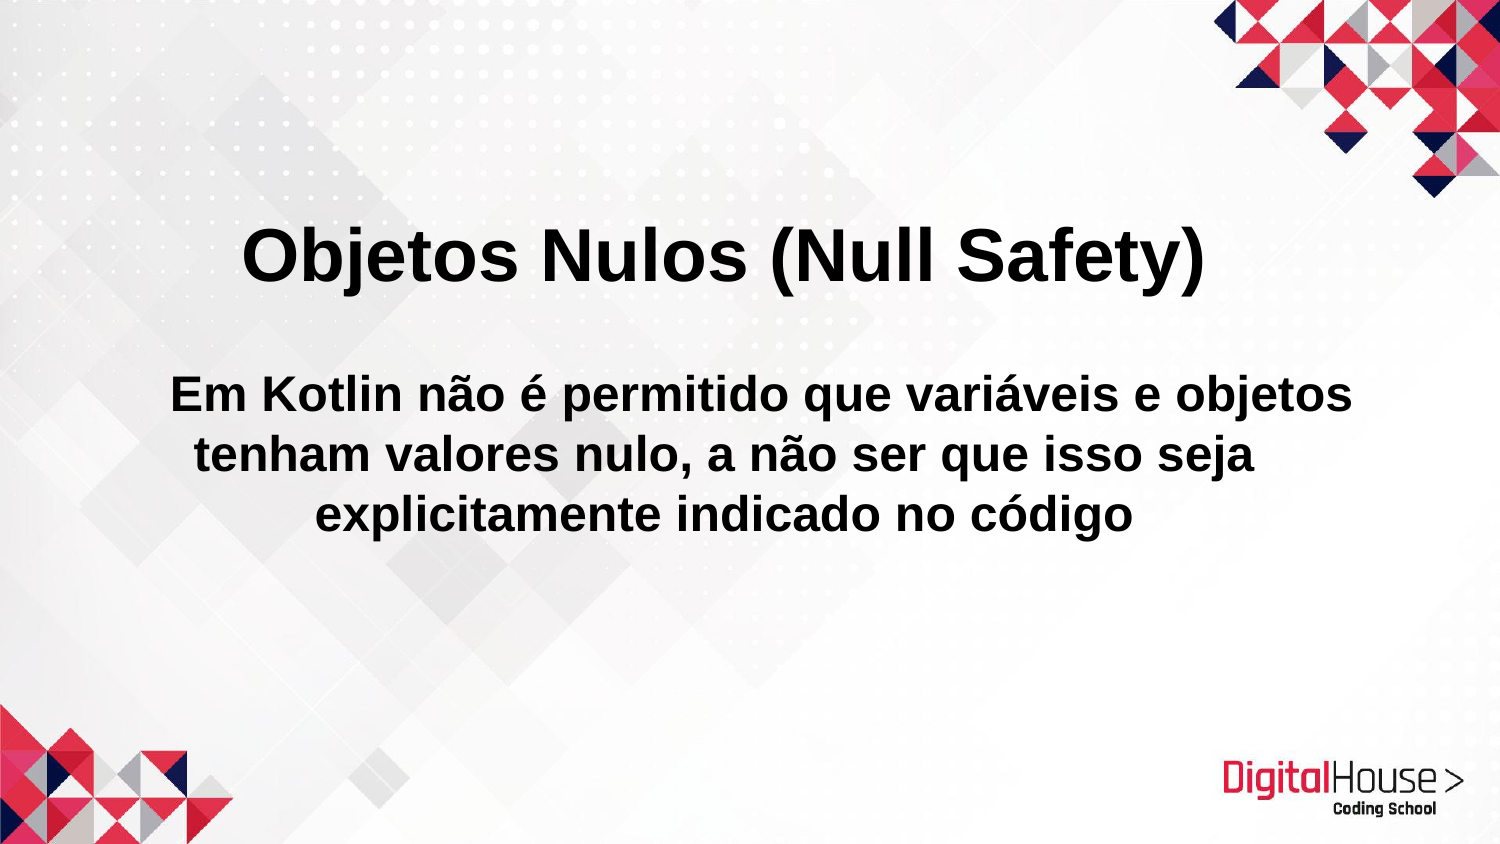

Objetos Nulos (Null Safety)

Em Kotlin não é permitido que variáveis e objetos tenham valores nulo, a não ser que isso seja explicitamente indicado no código